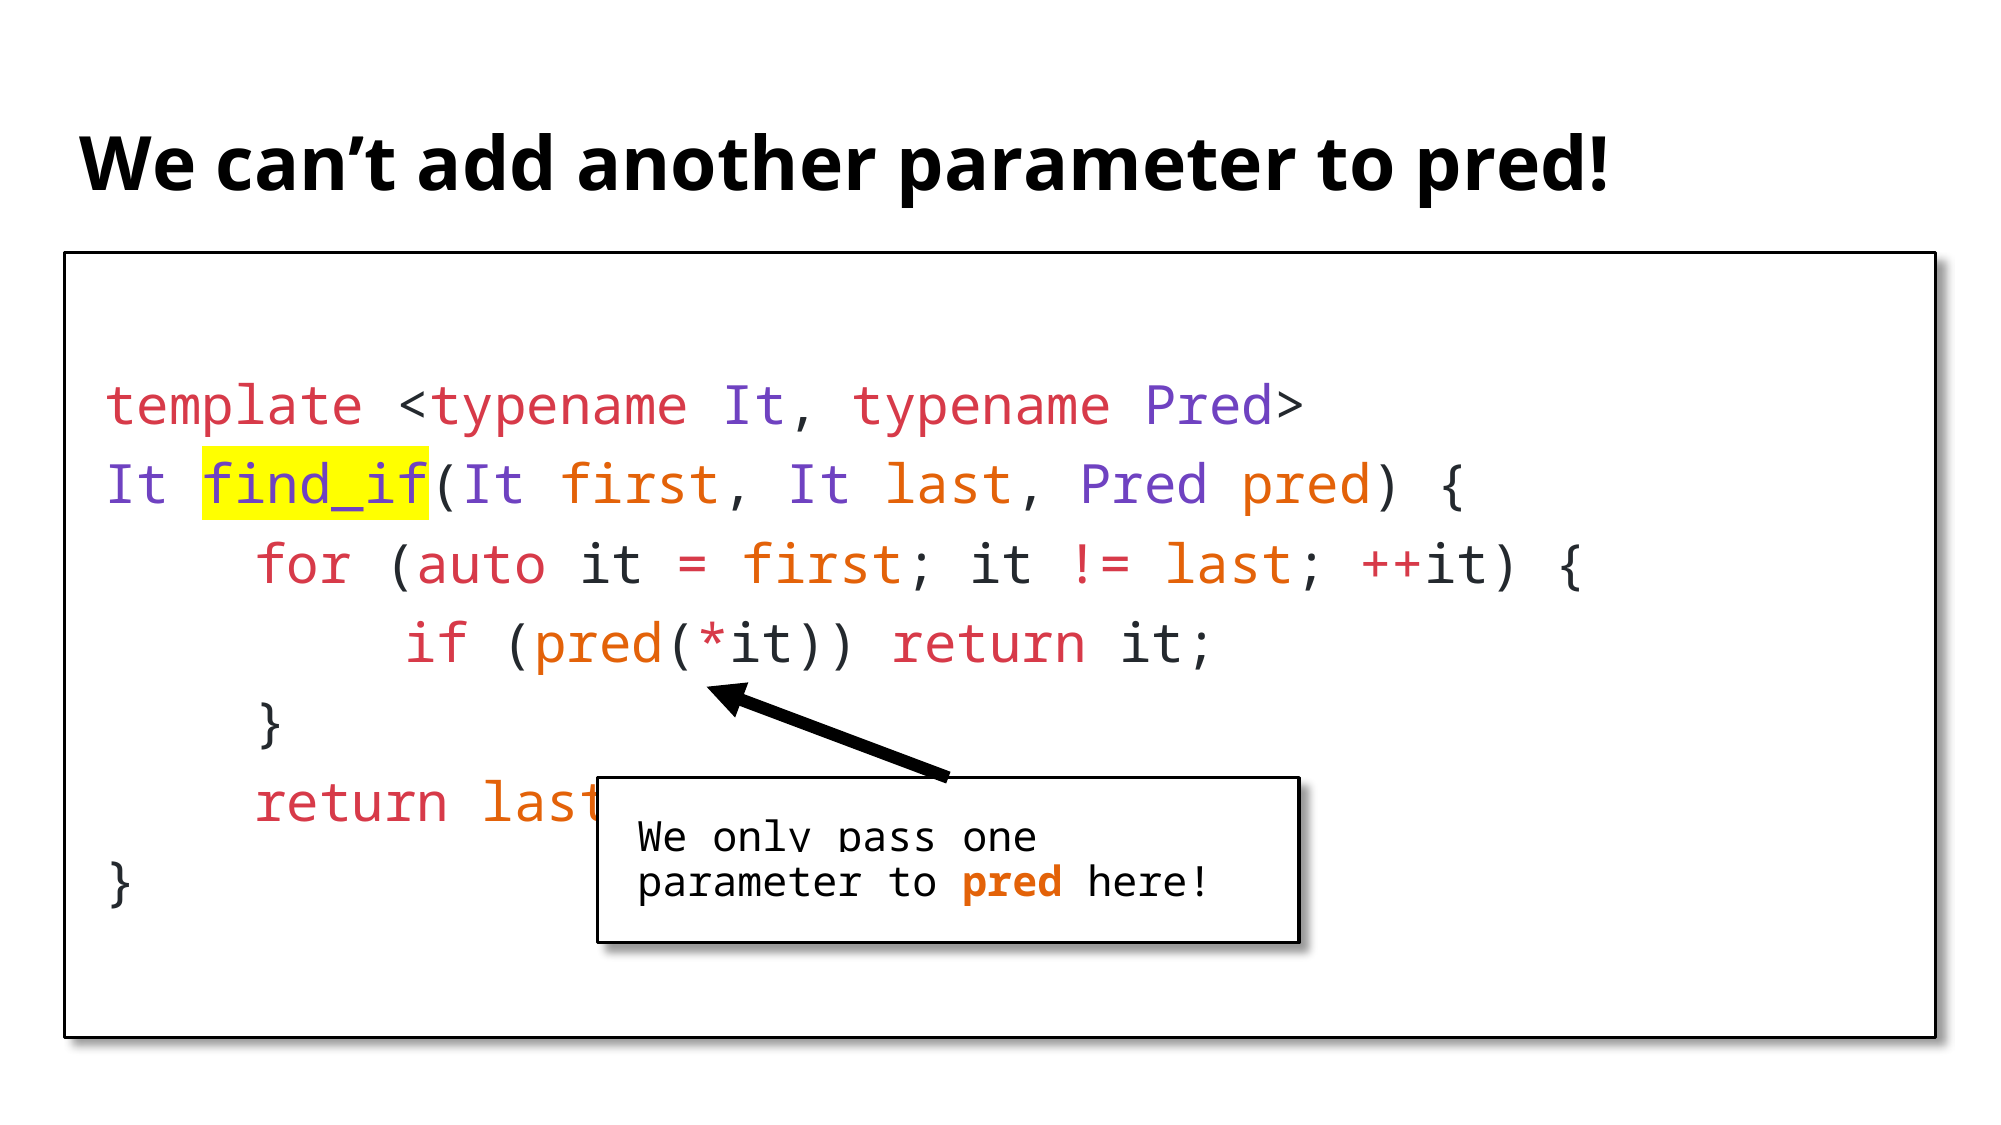

# We can’t add another parameter to pred!
template <typename It, typename Pred>
It find_if(It first, It last, Pred pred) {
	for (auto it = first; it != last; ++it) {
		if (pred(*it)) return it;
	}
	return last;
}
We only pass one parameter to pred here!